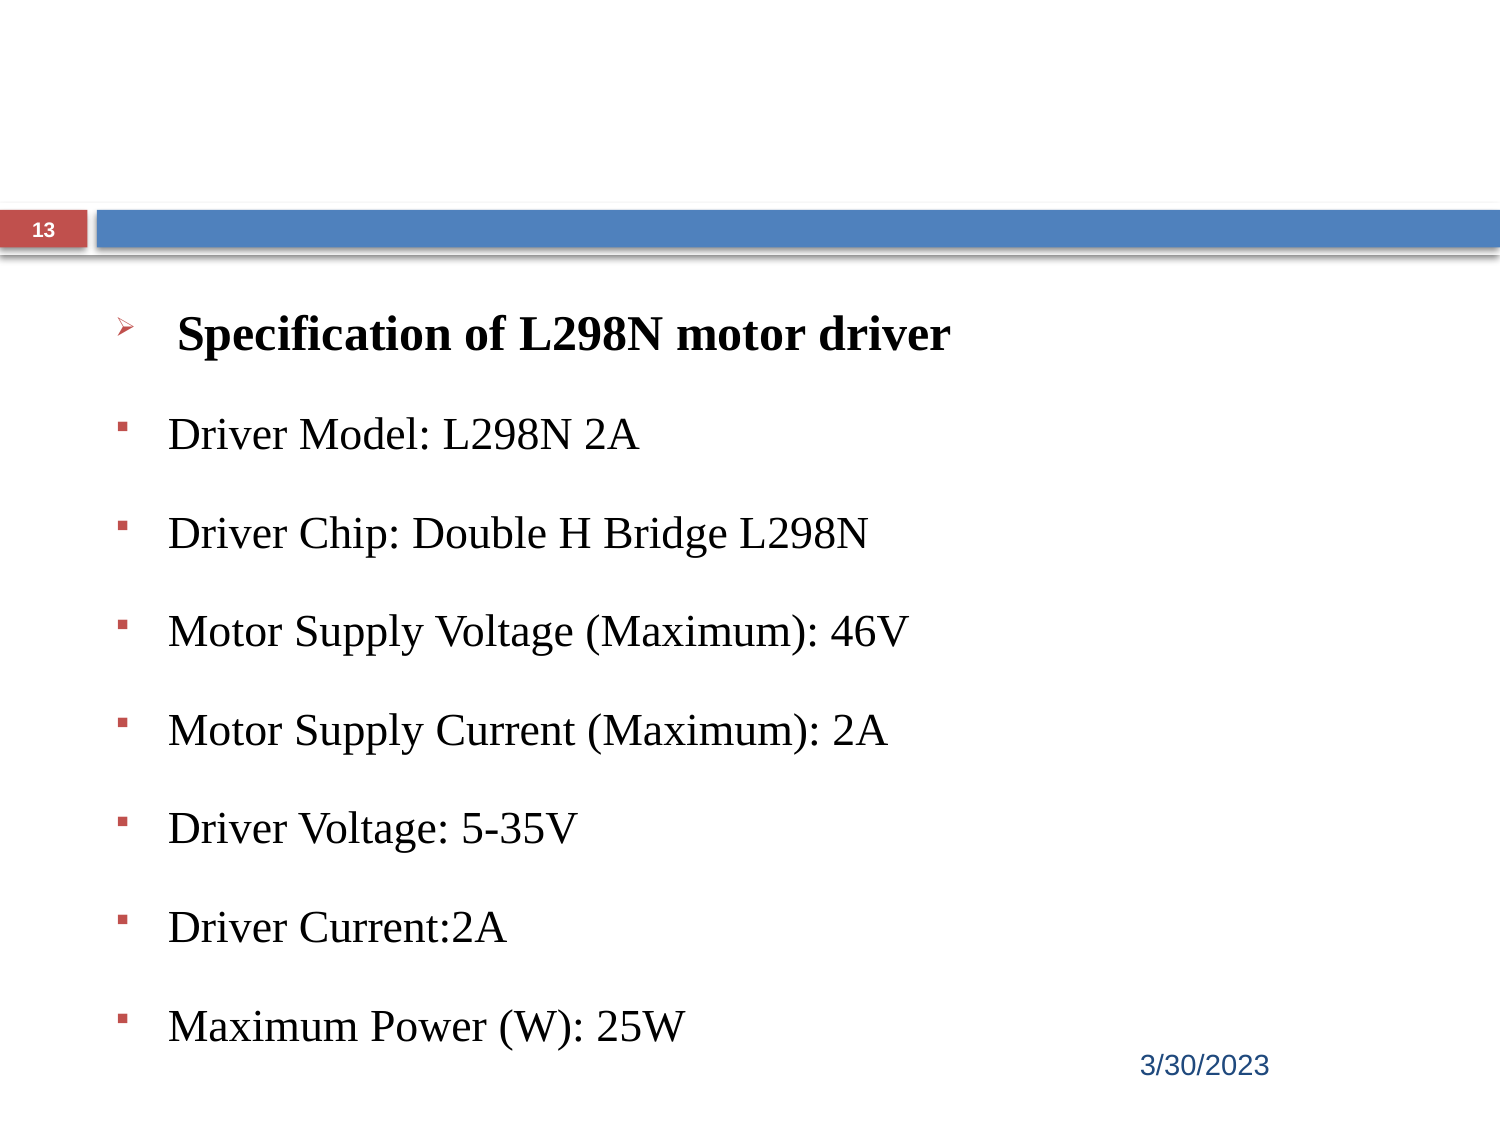

13
 Specification of L298N motor driver
Driver Model: L298N 2A
Driver Chip: Double H Bridge L298N
Motor Supply Voltage (Maximum): 46V
Motor Supply Current (Maximum): 2A
Driver Voltage: 5-35V
Driver Current:2A
Maximum Power (W): 25W

3/30/2023